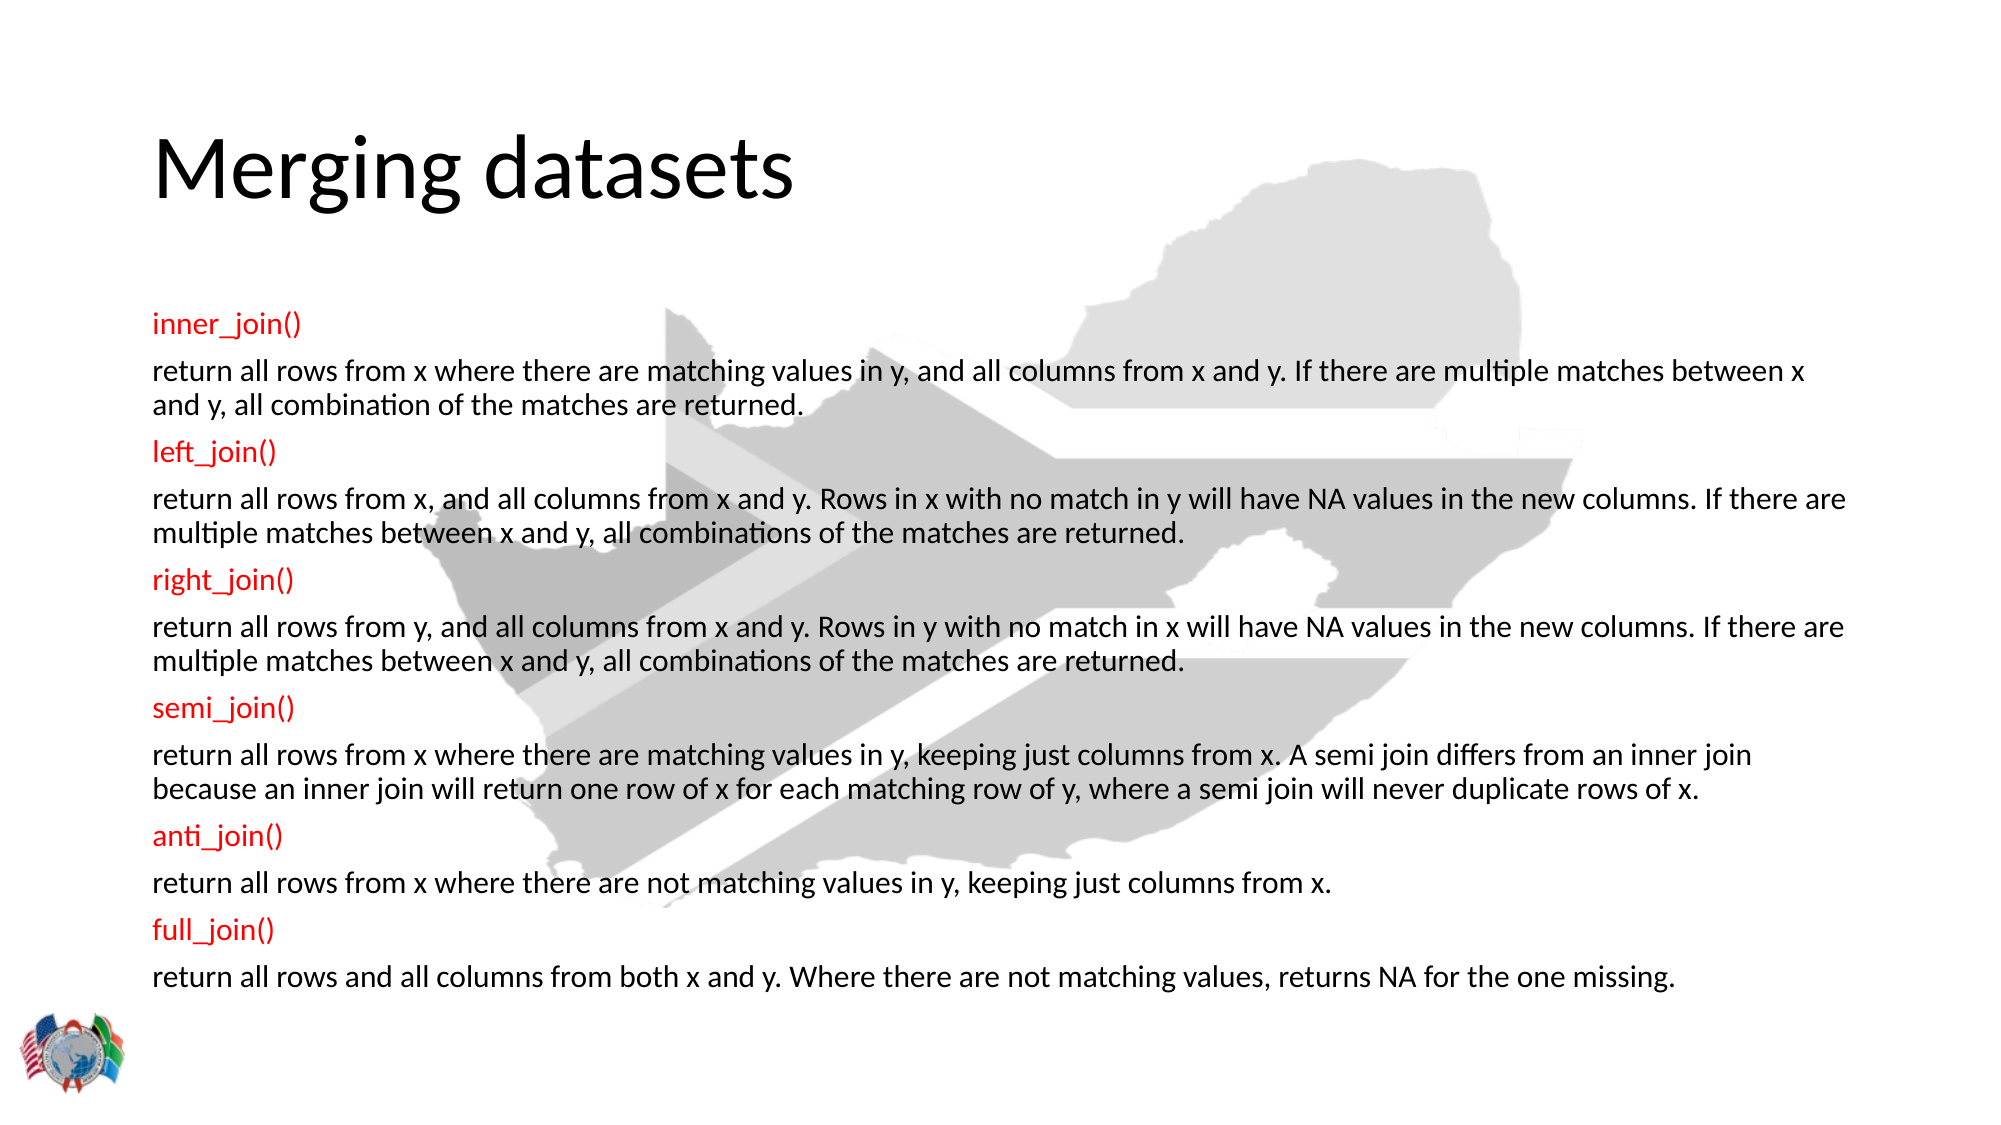

# Merging datasets
inner_join()
return all rows from x where there are matching values in y, and all columns from x and y. If there are multiple matches between x and y, all combination of the matches are returned.
left_join()
return all rows from x, and all columns from x and y. Rows in x with no match in y will have NA values in the new columns. If there are multiple matches between x and y, all combinations of the matches are returned.
right_join()
return all rows from y, and all columns from x and y. Rows in y with no match in x will have NA values in the new columns. If there are multiple matches between x and y, all combinations of the matches are returned.
semi_join()
return all rows from x where there are matching values in y, keeping just columns from x. A semi join differs from an inner join because an inner join will return one row of x for each matching row of y, where a semi join will never duplicate rows of x.
anti_join()
return all rows from x where there are not matching values in y, keeping just columns from x.
full_join()
return all rows and all columns from both x and y. Where there are not matching values, returns NA for the one missing.